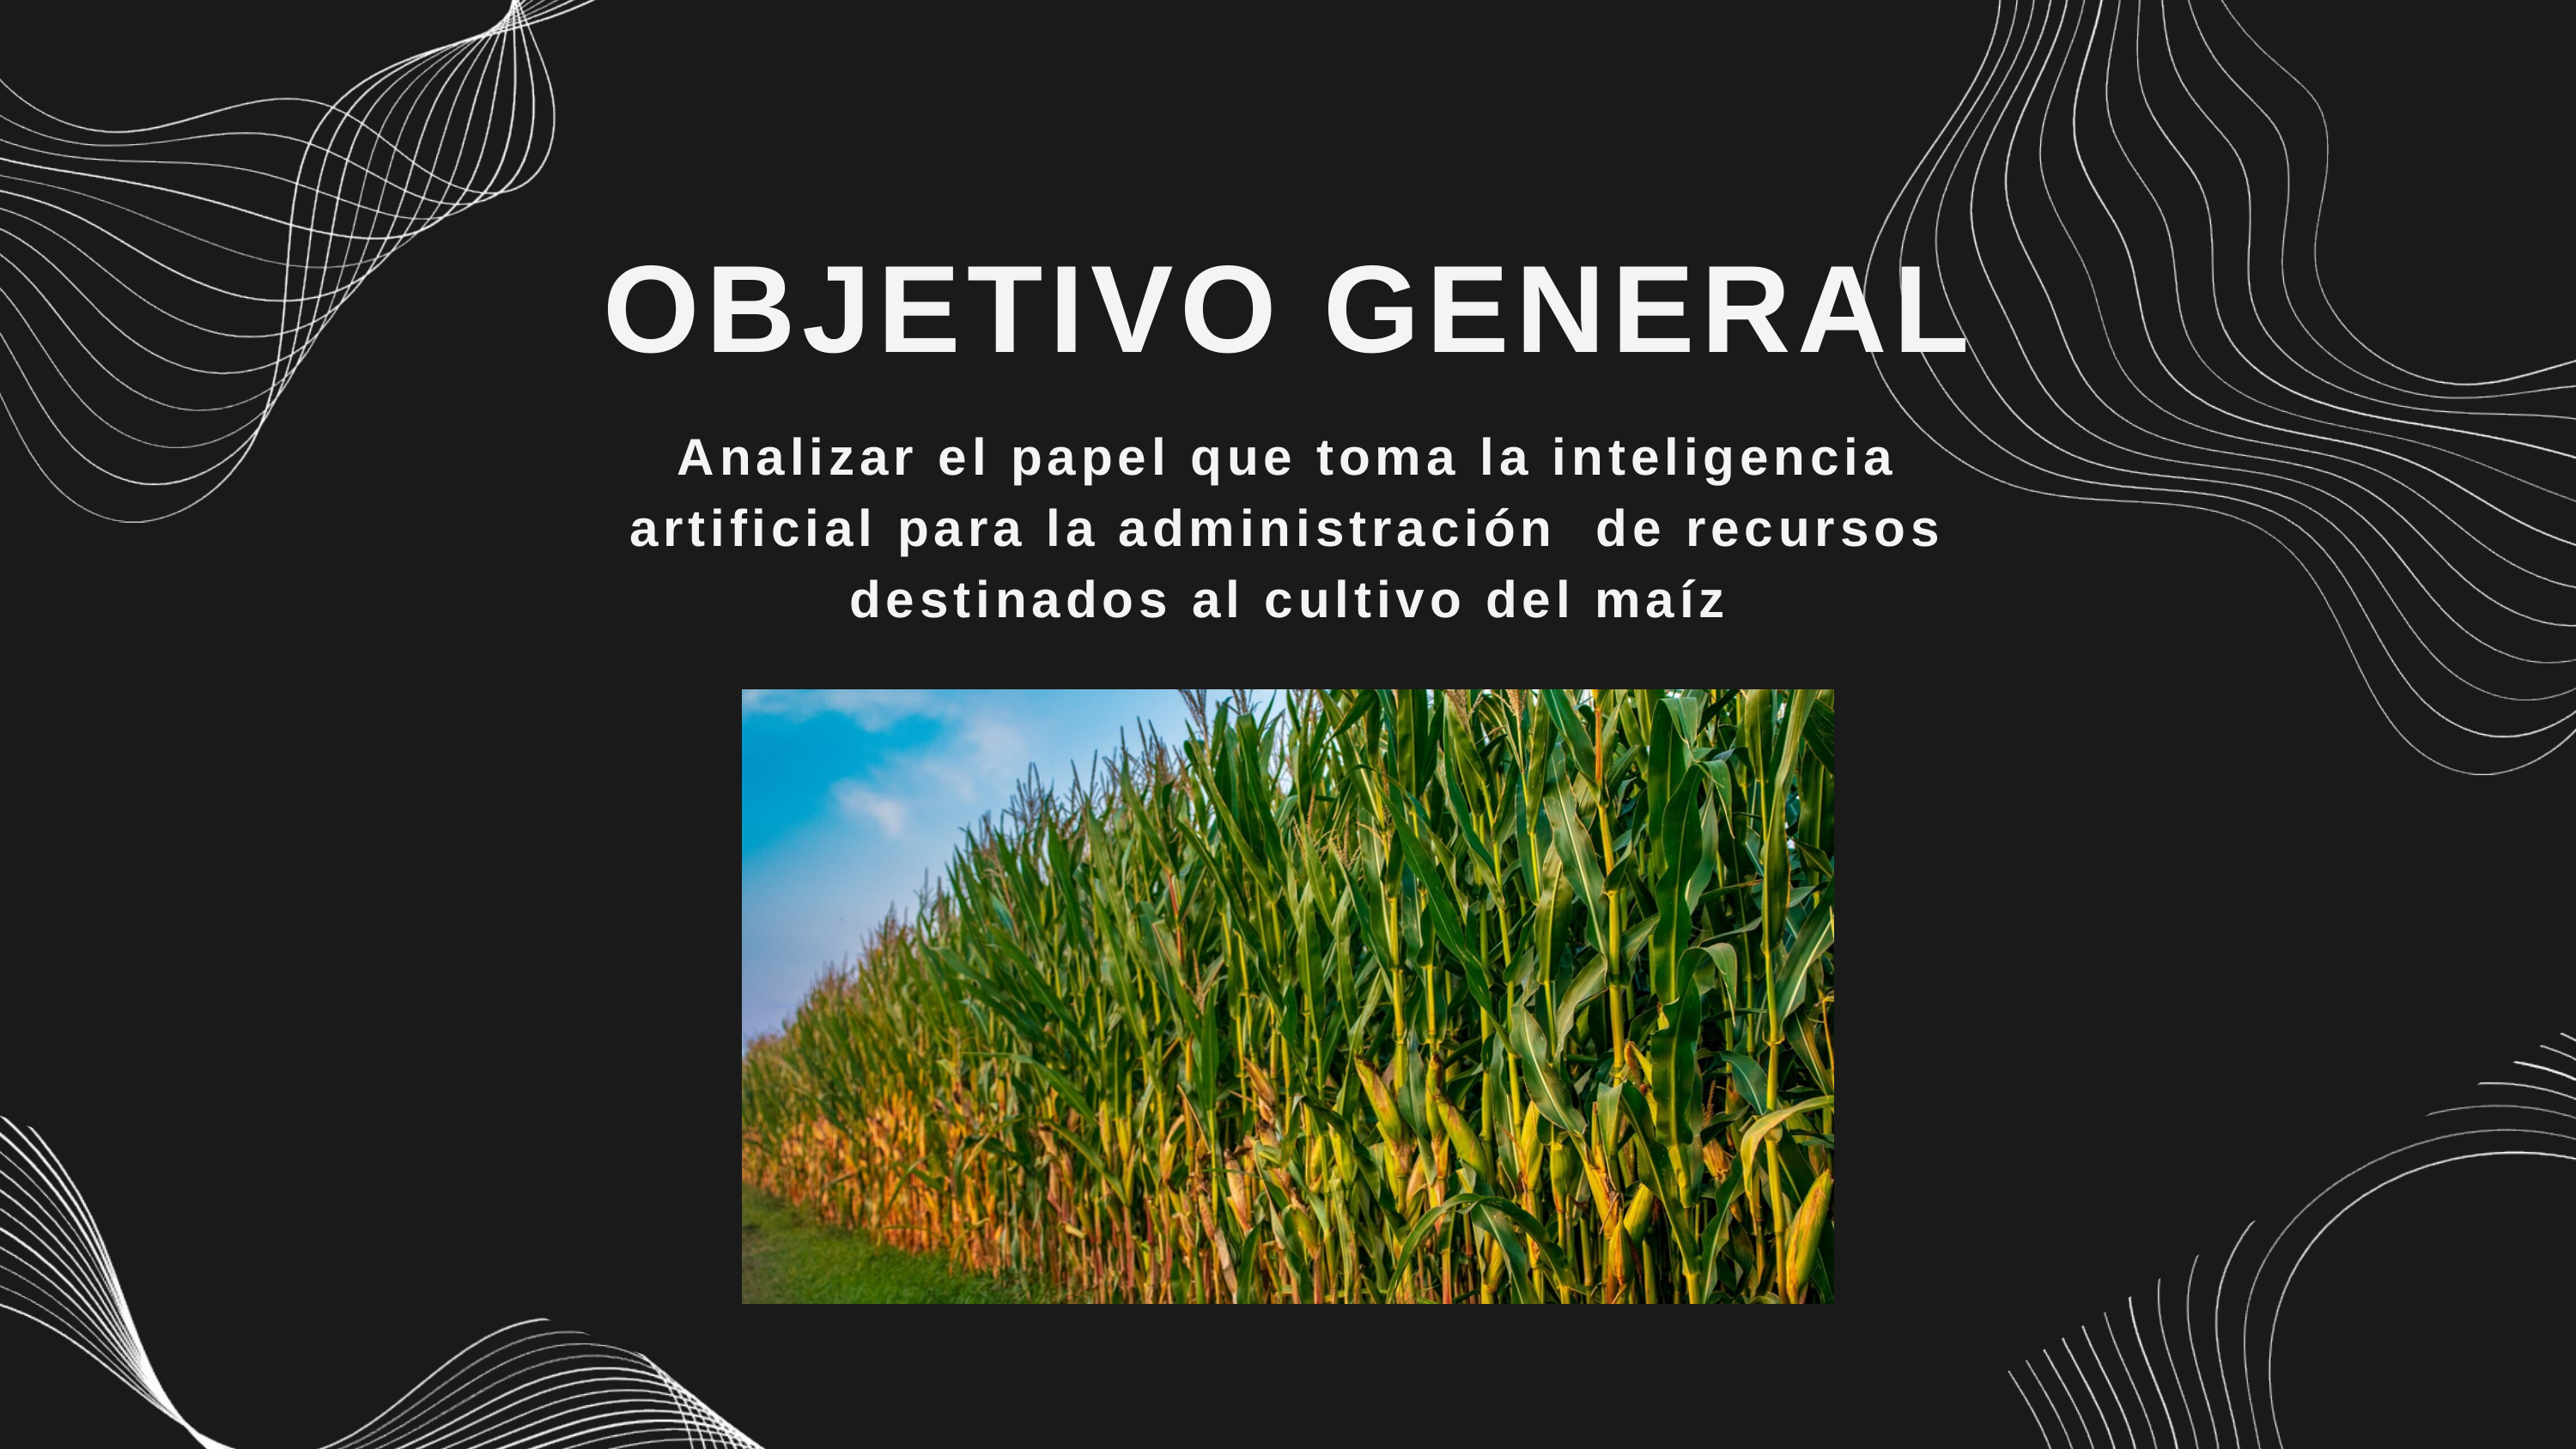

OBJETIVO GENERAL
Analizar el papel que toma la inteligencia artificial para la administración  de recursos destinados al cultivo del maíz